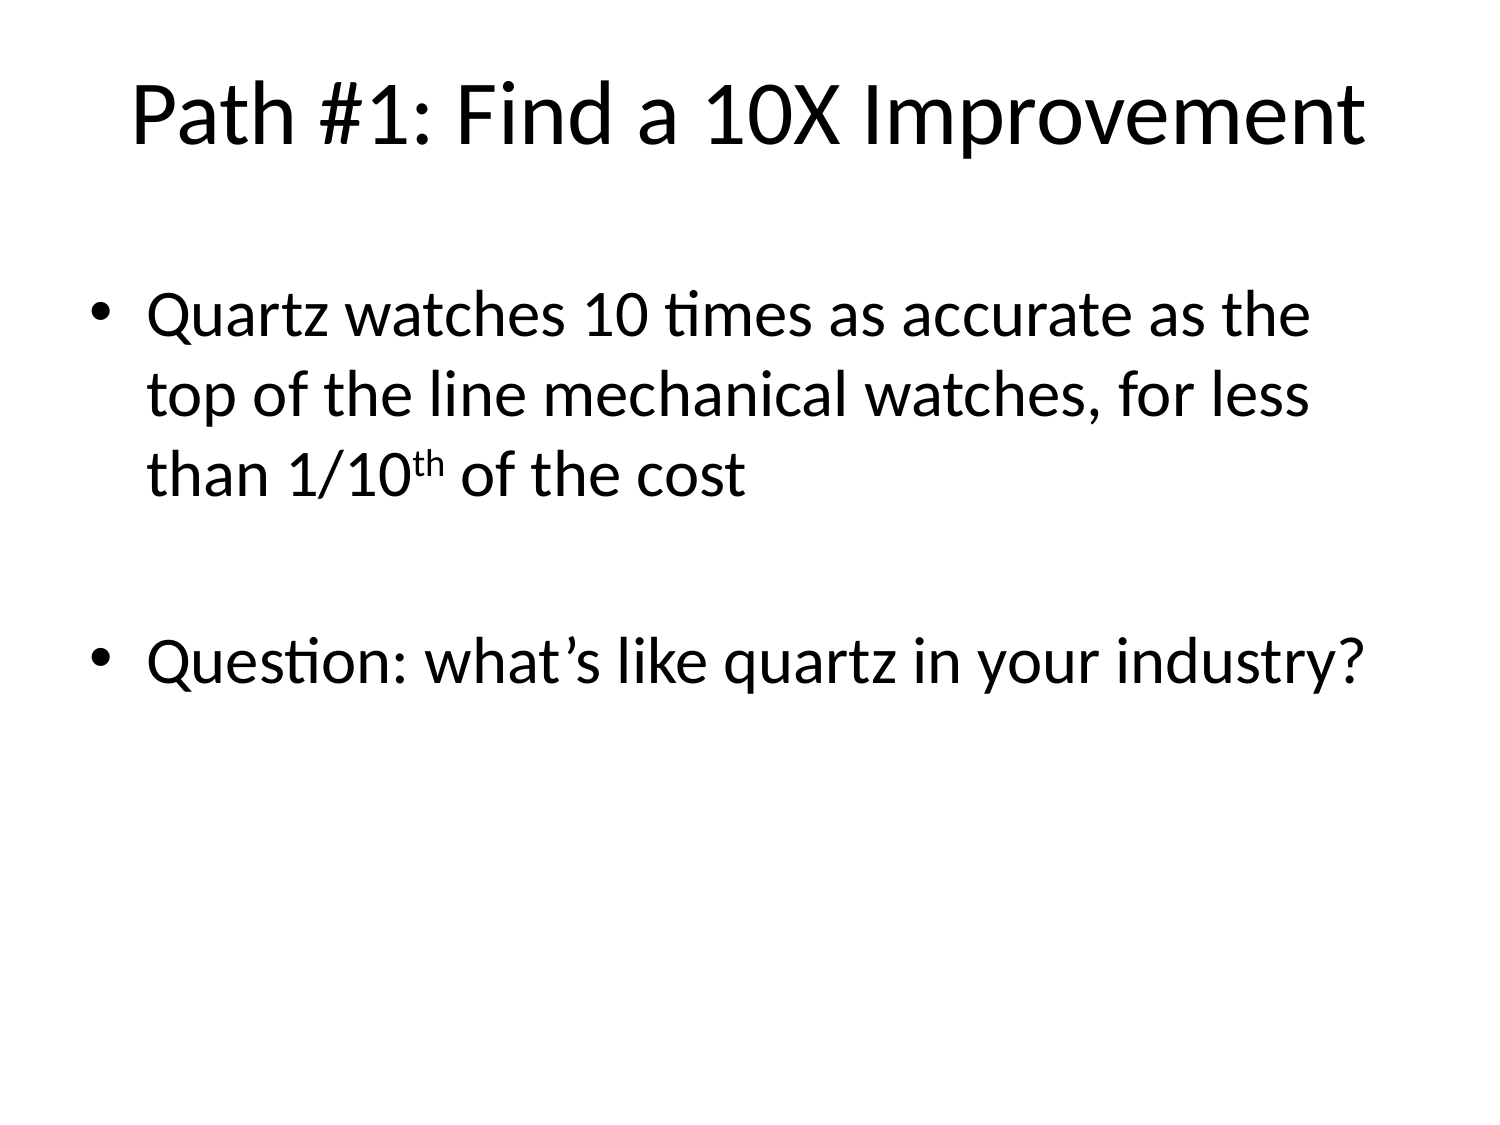

# Path #1: Find a 10X Improvement
Quartz watches 10 times as accurate as the top of the line mechanical watches, for less than 1/10th of the cost

Question: what’s like quartz in your industry?